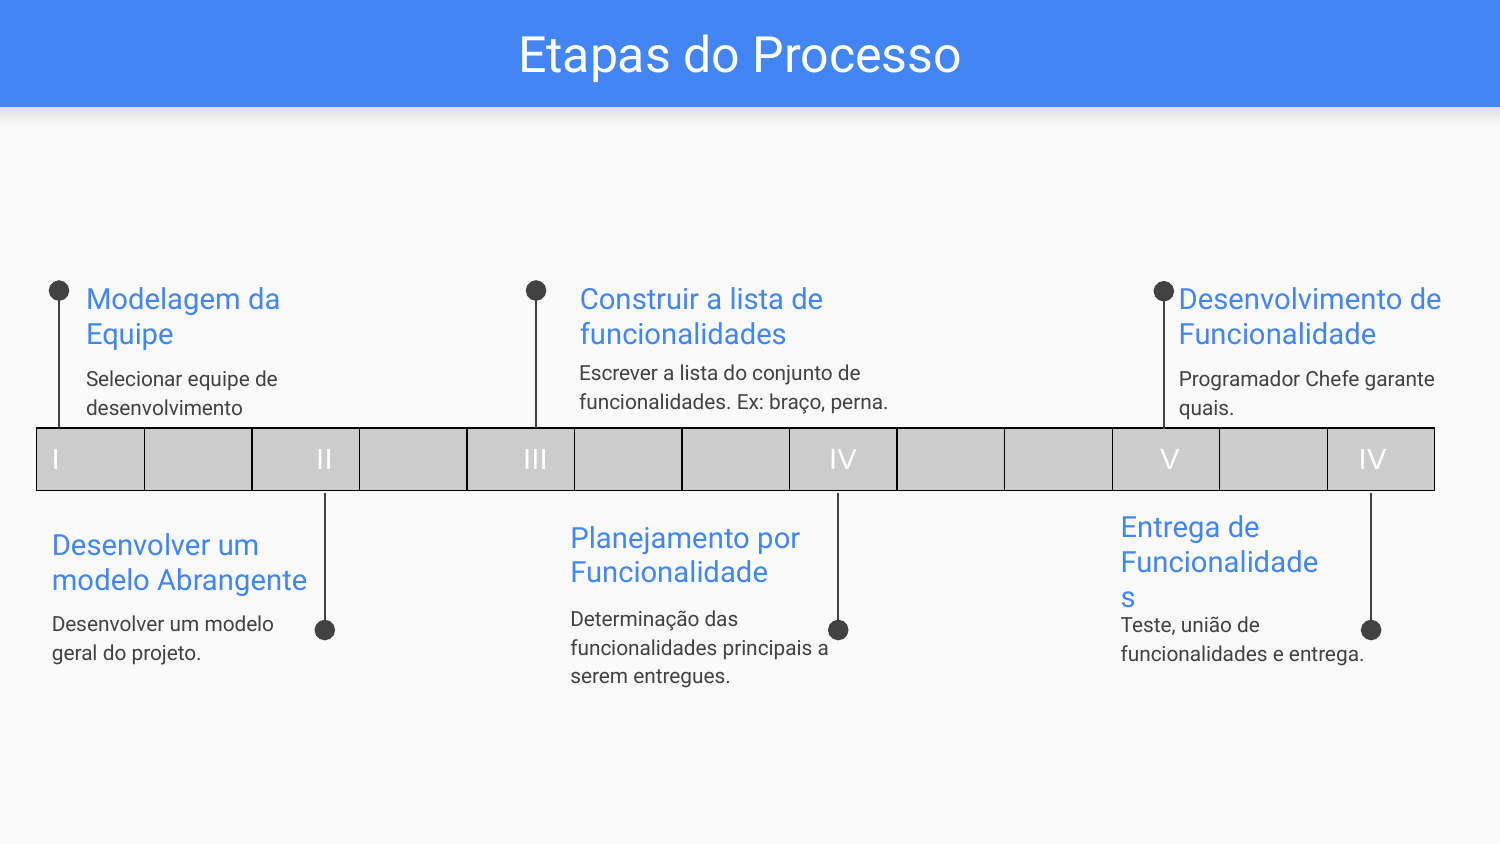

# Etapas do Processo
Desenvolvimento de Funcionalidade
Construir a lista de funcionalidades
Modelagem da Equipe
Escrever a lista do conjunto de funcionalidades. Ex: braço, perna.
Programador Chefe garante quais.
Selecionar equipe de desenvolvimento
| I |  | II |  | III |  |  | IV |  |  | V |  | IV |
| --- | --- | --- | --- | --- | --- | --- | --- | --- | --- | --- | --- | --- |
Planejamento por Funcionalidade
Entrega de Funcionalidades
Desenvolver um modelo Abrangente
Determinação das funcionalidades principais a serem entregues.
Desenvolver um modelo geral do projeto.
Teste, união de funcionalidades e entrega.